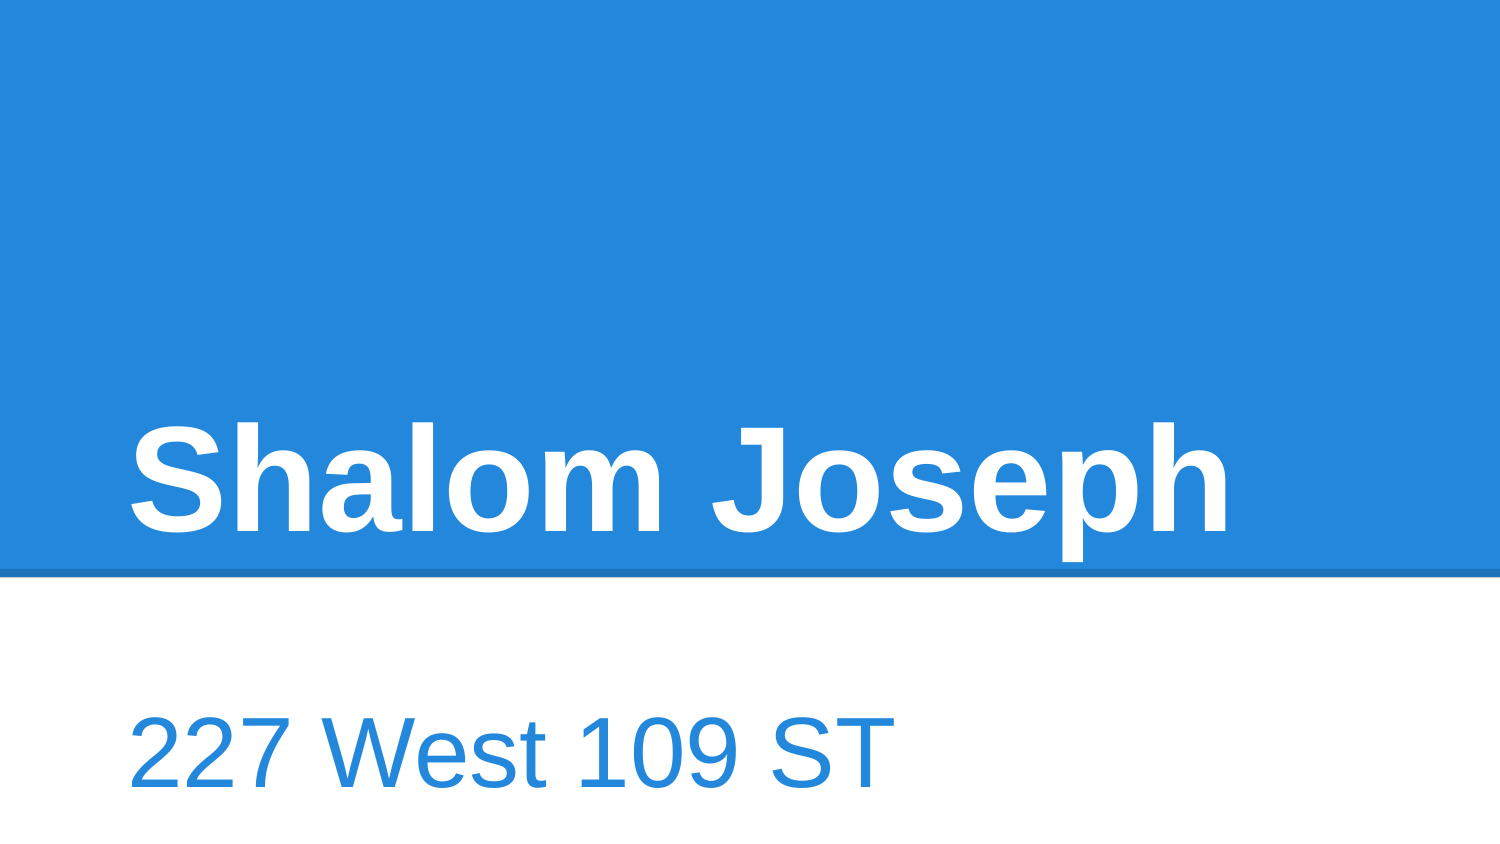

# Shalom Joseph
227 West 109 ST